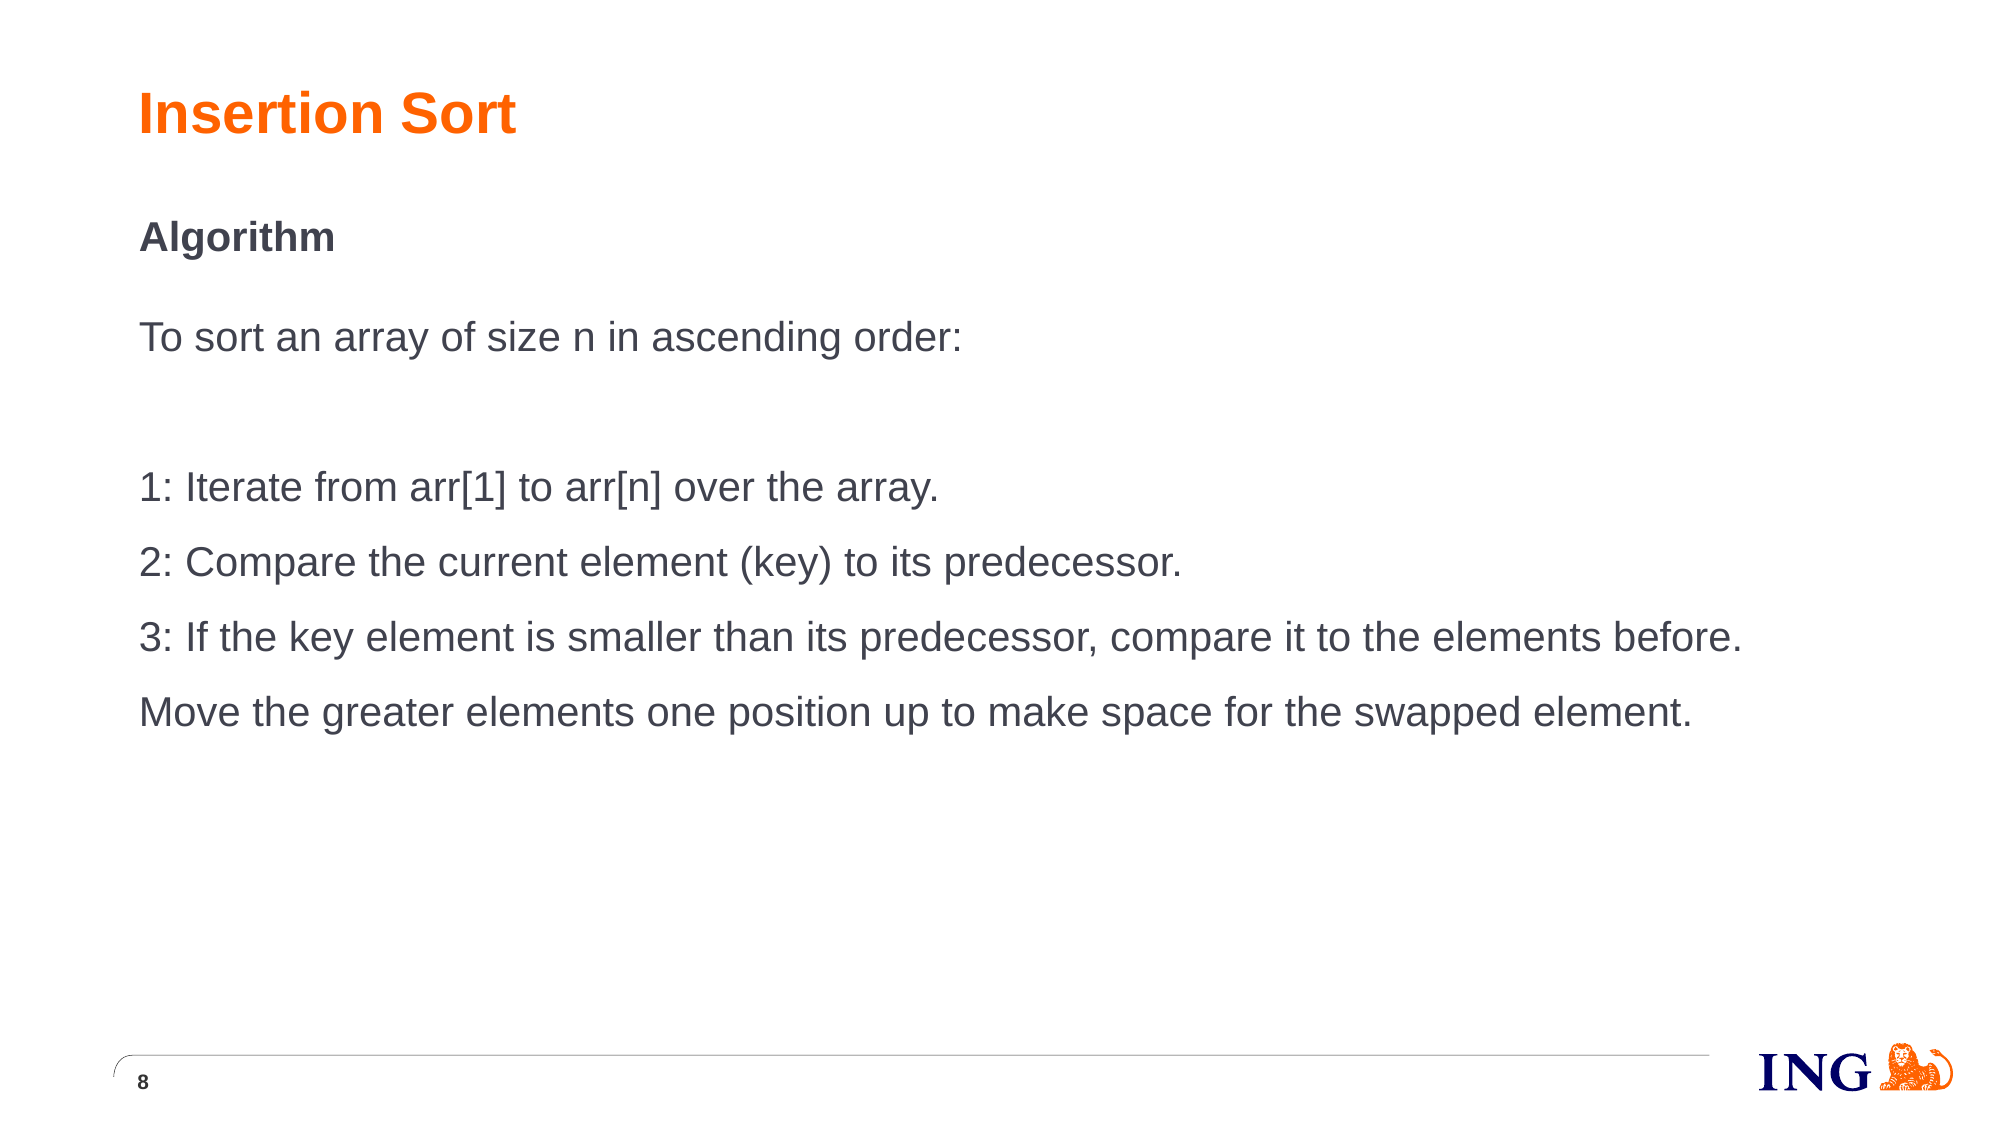

# Insertion Sort
Algorithm
To sort an array of size n in ascending order:
1: Iterate from arr[1] to arr[n] over the array. 
2: Compare the current element (key) to its predecessor. 
3: If the key element is smaller than its predecessor, compare it to the elements before. Move the greater elements one position up to make space for the swapped element.
8